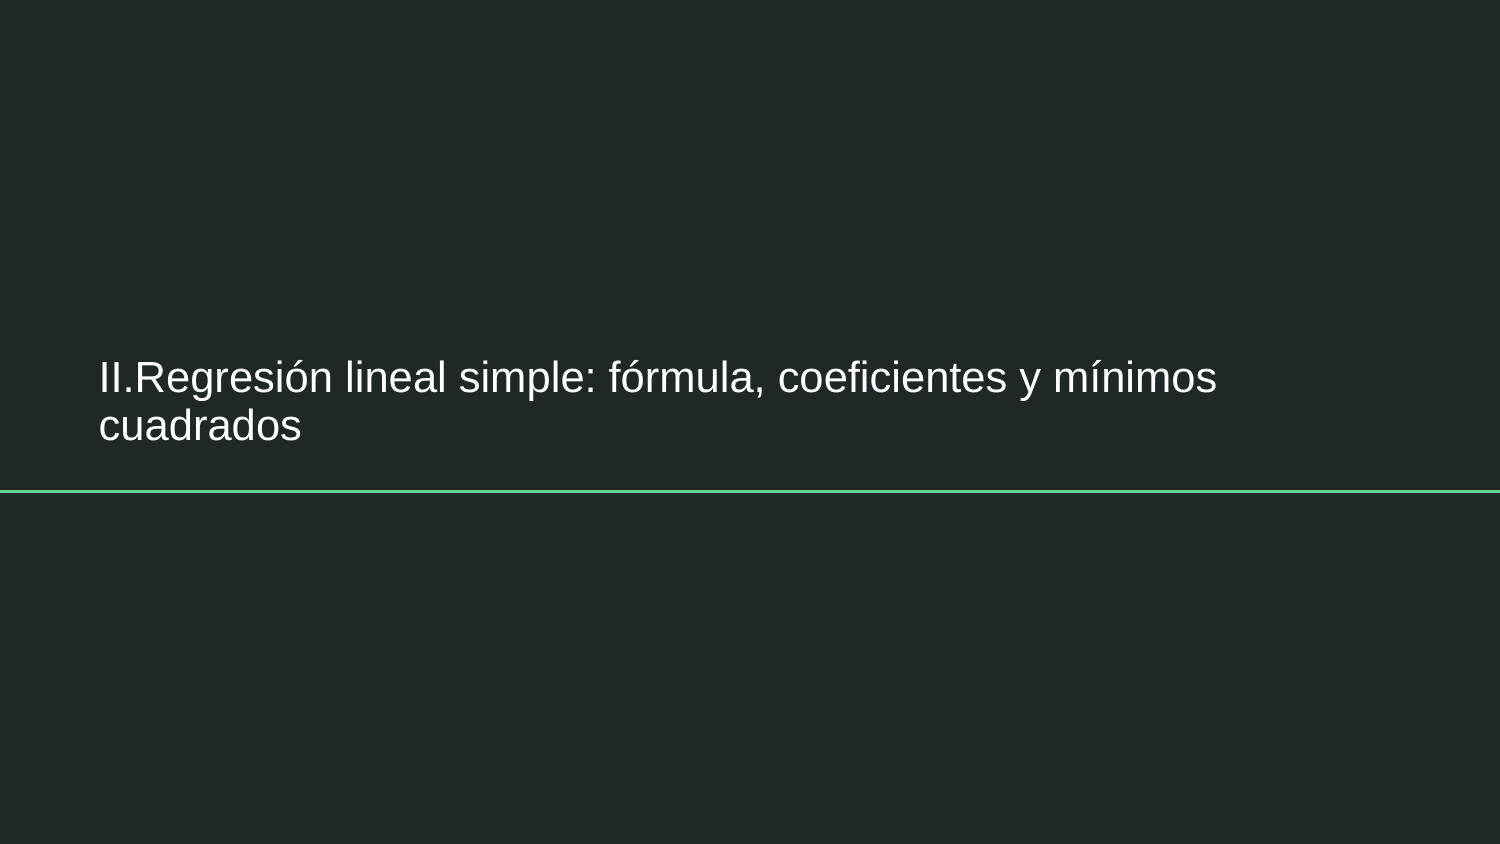

# II.Regresión lineal simple: fórmula, coeficientes y mínimos cuadrados